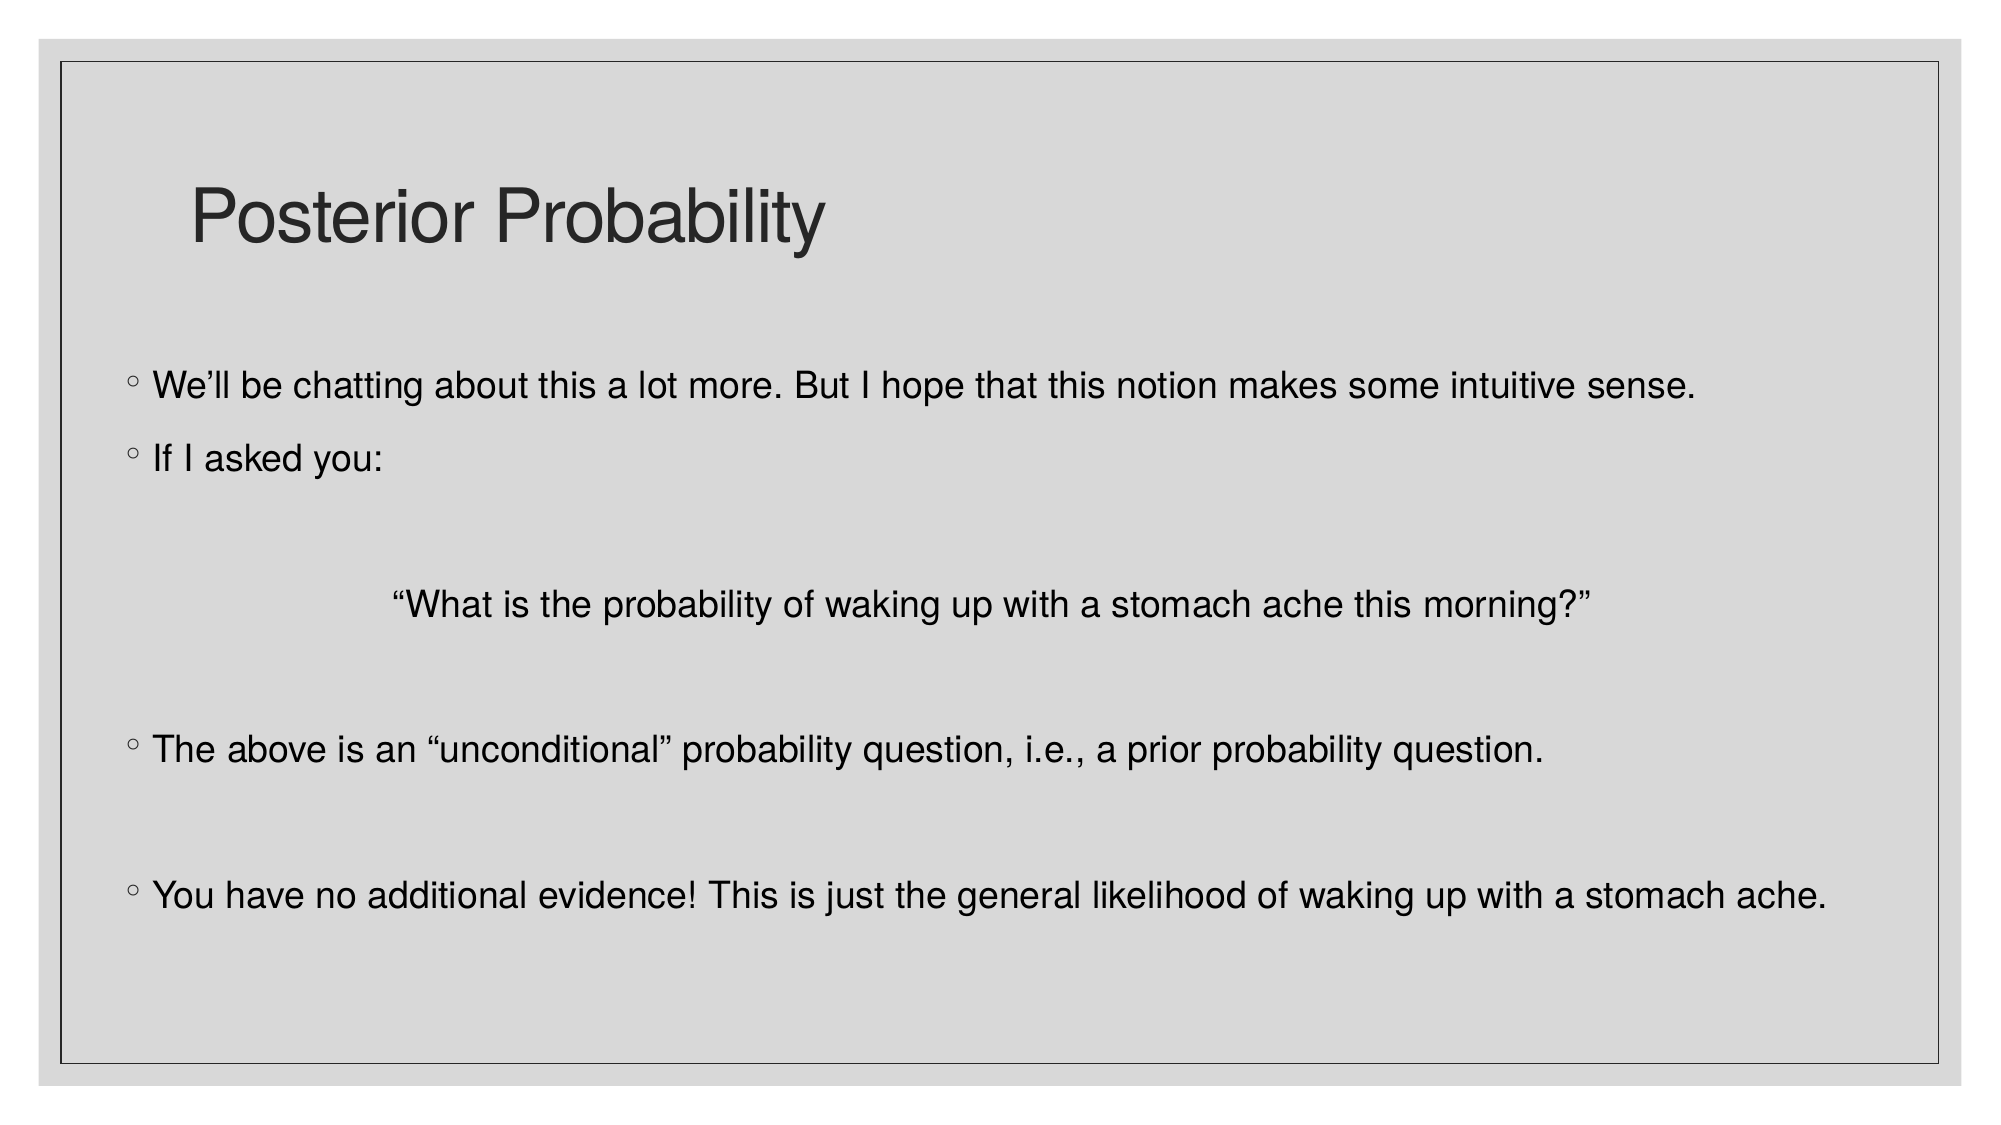

# Posterior Probability
We’ll be chatting about this a lot more. But I hope that this notion makes some intuitive sense.
If I asked you:

“What is the probability of waking up with a stomach ache this morning?”

The above is an “unconditional” probability question, i.e., a prior probability question.

You have no additional evidence! This is just the general likelihood of waking up with a stomach ache.